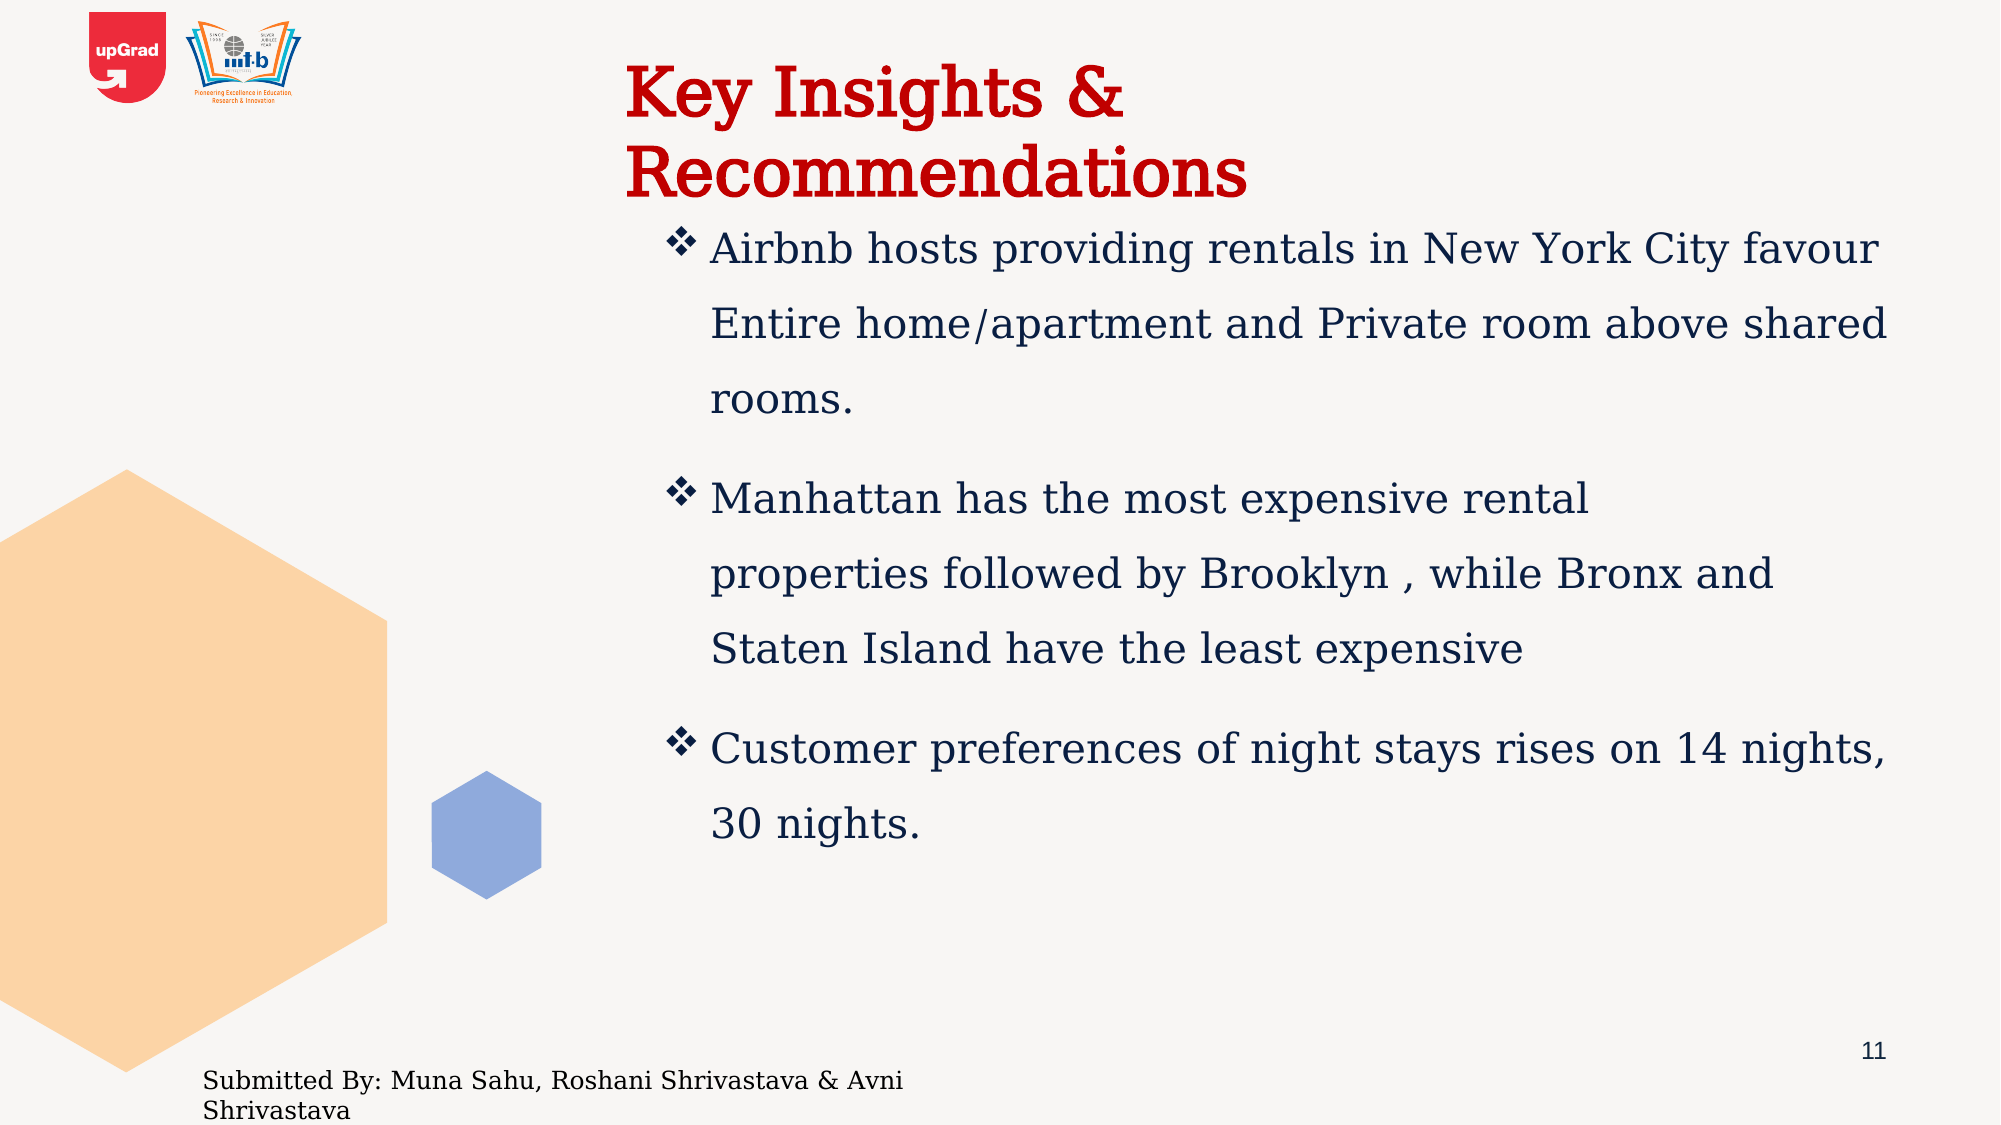

Key Insights & Recommendations

Airbnb hosts providing rentals in New York City favour Entire home/apartment and Private room above shared rooms.
Manhattan has the most expensive rental properties followed by Brooklyn , while Bronx and Staten Island have the least expensive
Customer preferences of night stays rises on 14 nights, 30 nights.
11
Submitted By: Muna Sahu, Roshani Shrivastava & Avni Shrivastava